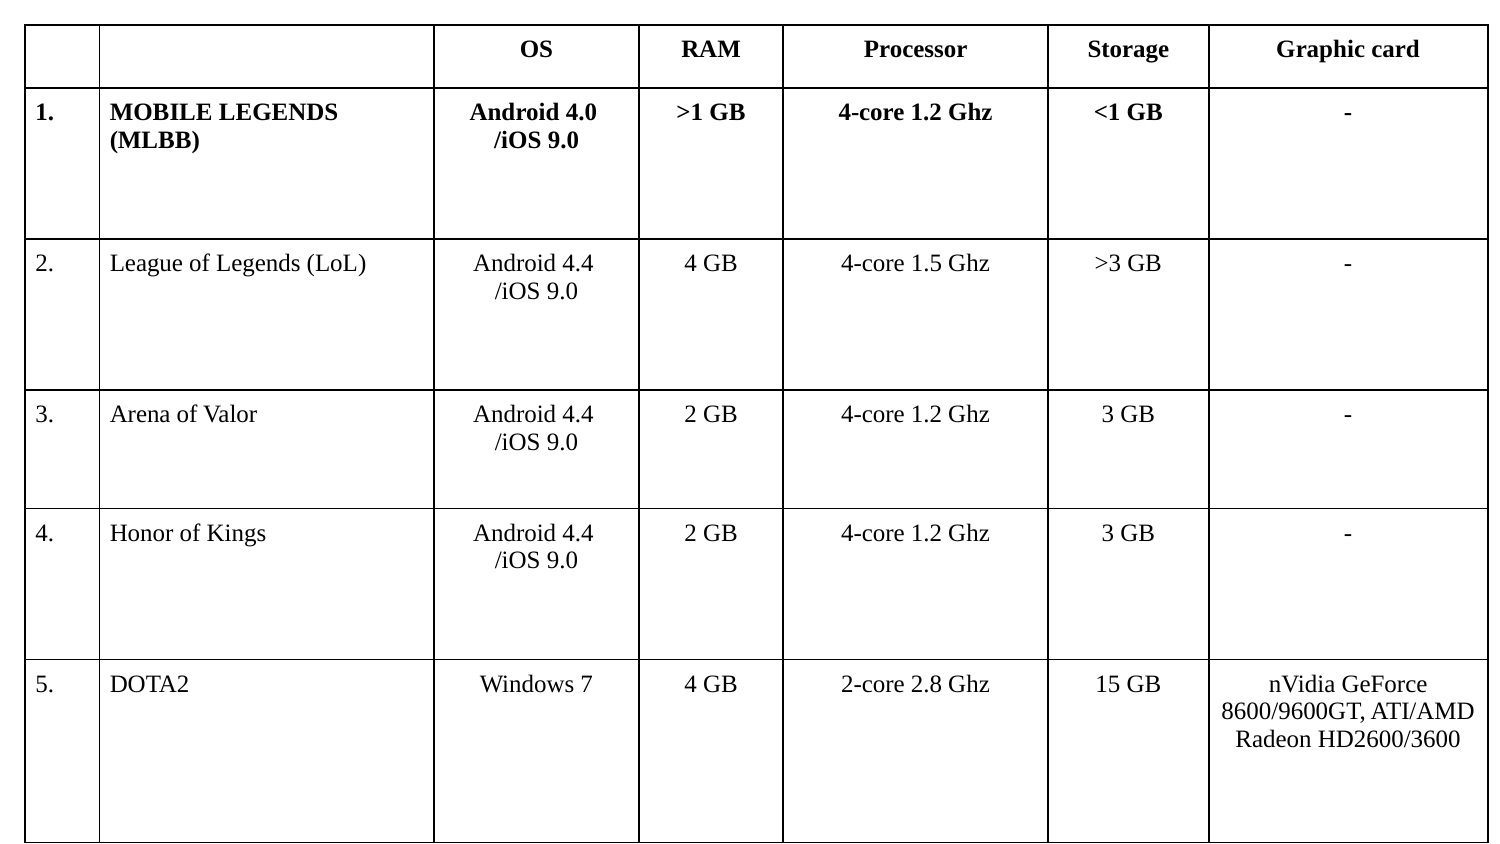

|  |  | OS | RAM | Processor | Storage | Graphic card |
| --- | --- | --- | --- | --- | --- | --- |
| 1. | MOBILE LEGENDS (MLBB) | Android 4.0 /iOS 9.0 | >1 GB | 4-core 1.2 Ghz | <1 GB | - |
| 2. | League of Legends (LoL) | Android 4.4 /iOS 9.0 | 4 GB | 4-core 1.5 Ghz | >3 GB | - |
| 3. | Arena of Valor | Android 4.4 /iOS 9.0 | 2 GB | 4-core 1.2 Ghz | 3 GB | - |
| 4. | Honor of Kings | Android 4.4 /iOS 9.0 | 2 GB | 4-core 1.2 Ghz | 3 GB | - |
| 5. | DOTA2 | Windows 7 | 4 GB | 2-core 2.8 Ghz | 15 GB | nVidia GeForce 8600/9600GT, ATI/AMD Radeon HD2600/3600 |